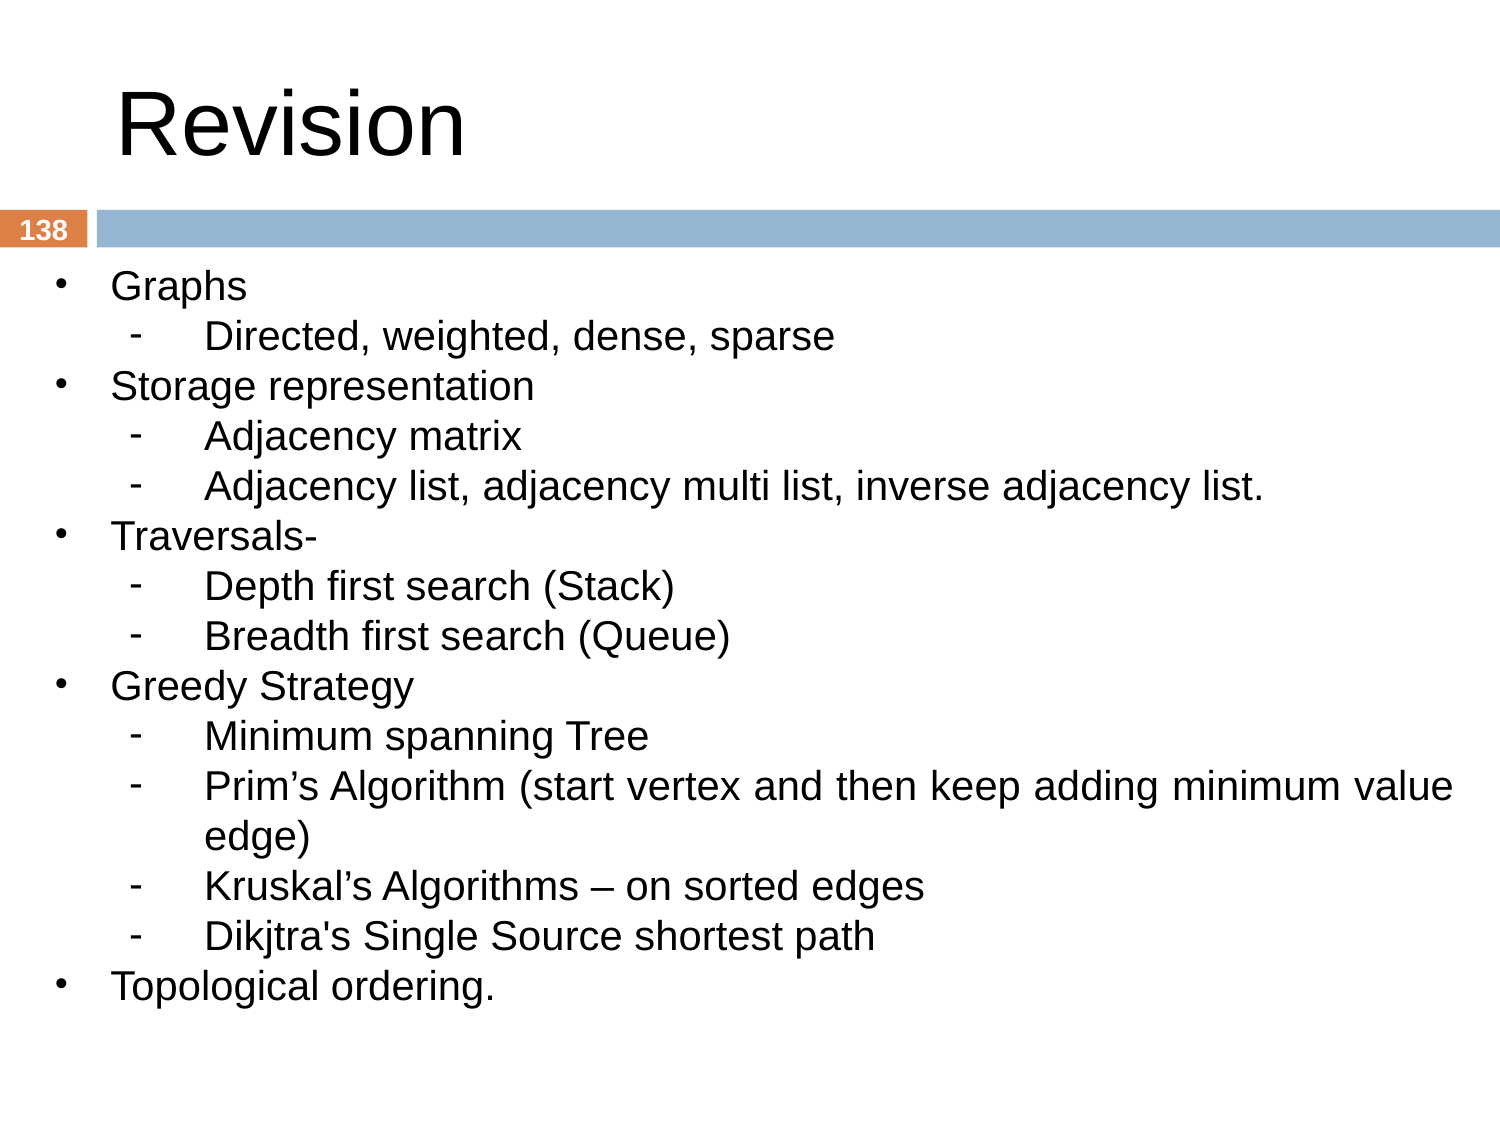

# Revision
138
Graphs
Directed, weighted, dense, sparse
Storage representation
Adjacency matrix
Adjacency list, adjacency multi list, inverse adjacency list.
Traversals-
Depth first search (Stack)
Breadth first search (Queue)
Greedy Strategy
Minimum spanning Tree
Prim’s Algorithm (start vertex and then keep adding minimum value edge)
Kruskal’s Algorithms – on sorted edges
Dikjtra's Single Source shortest path
Topological ordering.